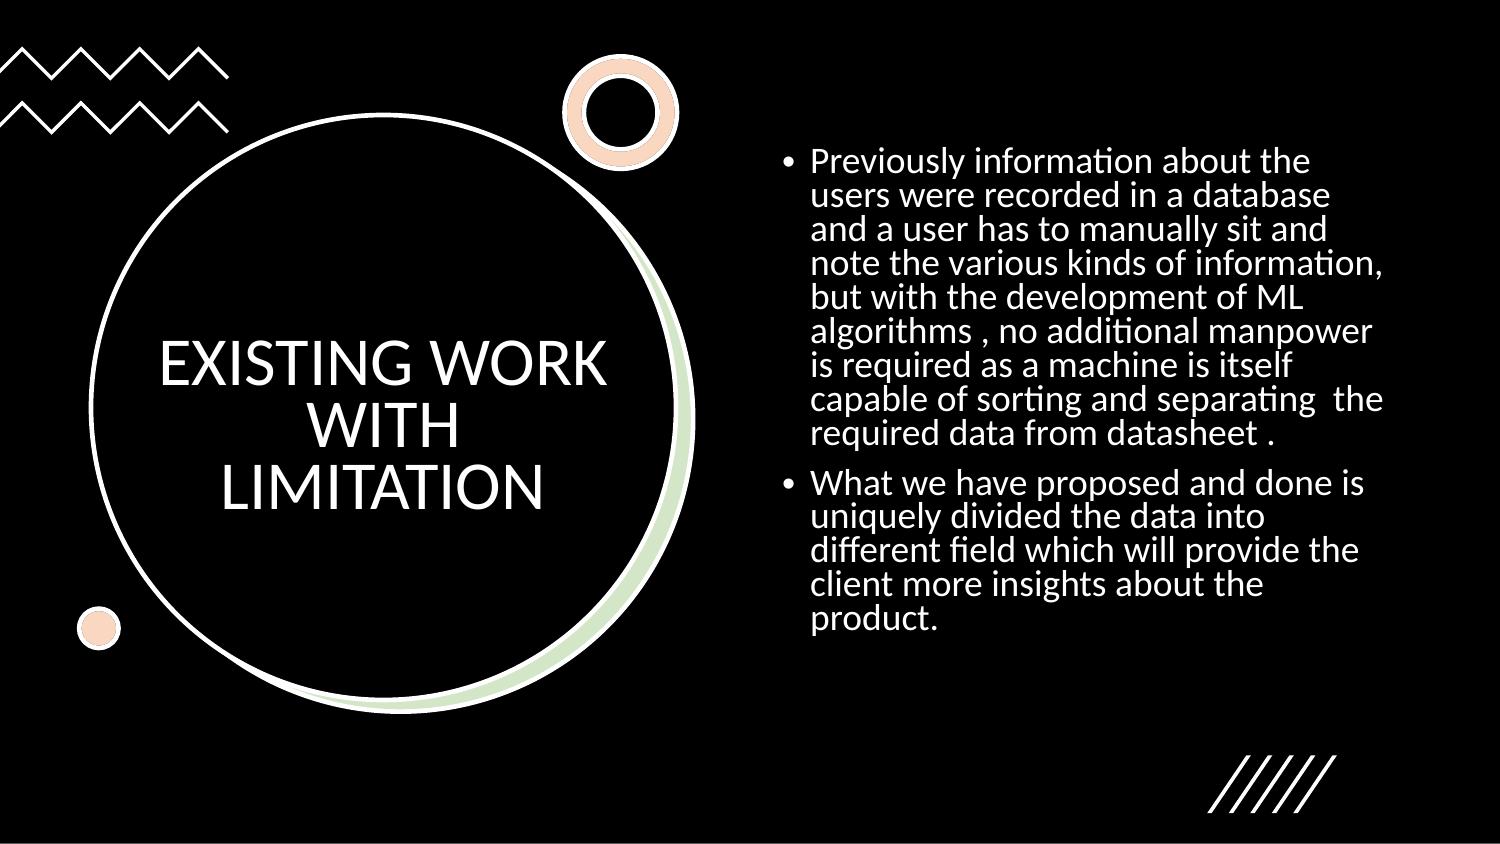

Previously information about the users were recorded in a database and a user has to manually sit and note the various kinds of information, but with the development of ML algorithms , no additional manpower is required as a machine is itself capable of sorting and separating  the required data from datasheet .
What we have proposed and done is uniquely divided the data into different field which will provide the client more insights about the product.
# EXISTING WORK WITH LIMITATION